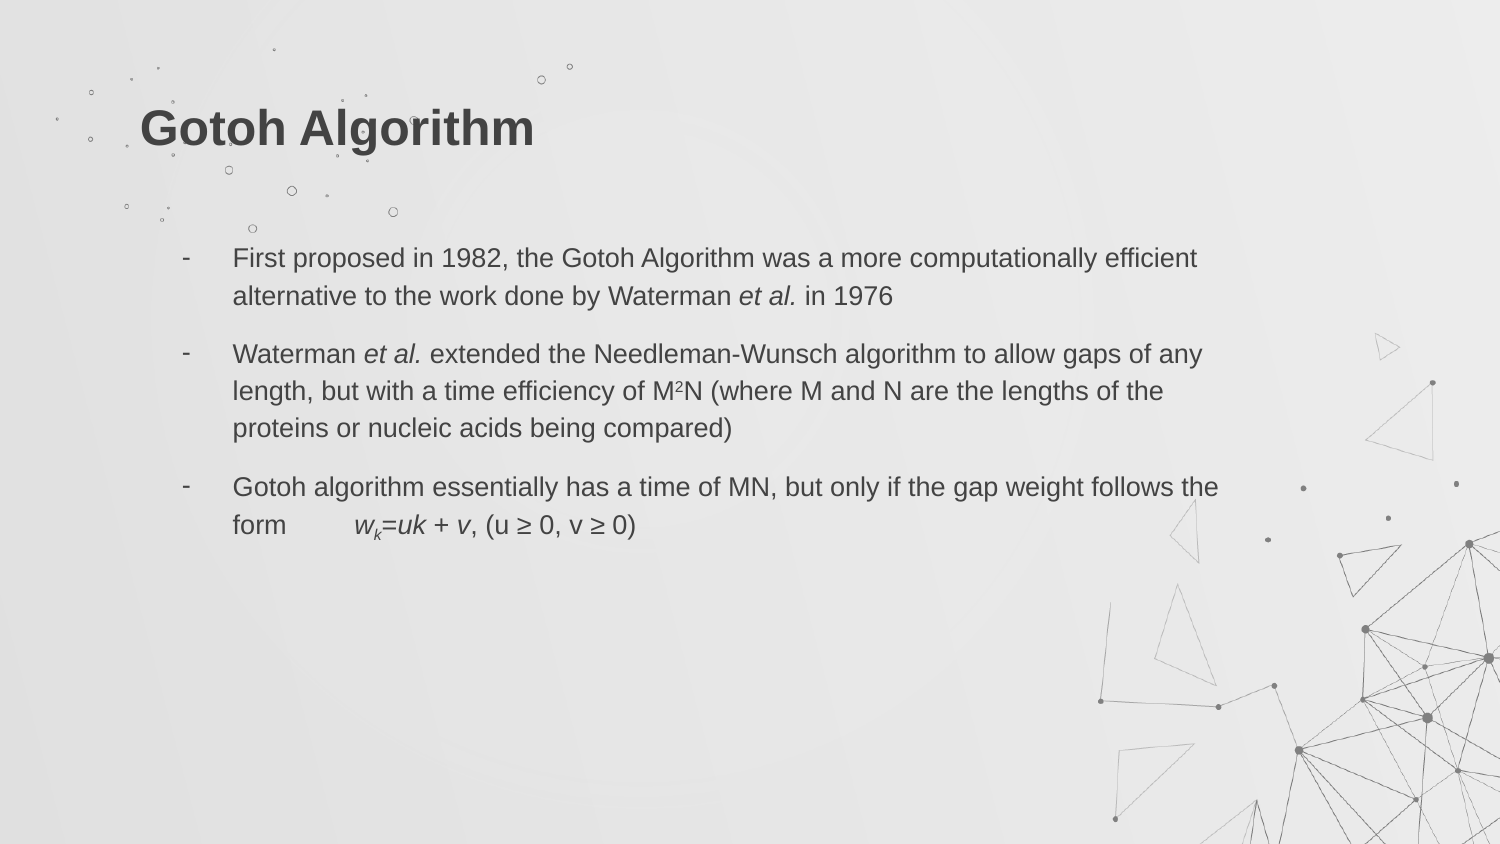

# Gotoh Algorithm
First proposed in 1982, the Gotoh Algorithm was a more computationally efficient alternative to the work done by Waterman et al. in 1976
Waterman et al. extended the Needleman-Wunsch algorithm to allow gaps of any length, but with a time efficiency of M2N (where M and N are the lengths of the proteins or nucleic acids being compared)
Gotoh algorithm essentially has a time of MN, but only if the gap weight follows the form         wk=uk + v, (u ≥ 0, v ≥ 0)